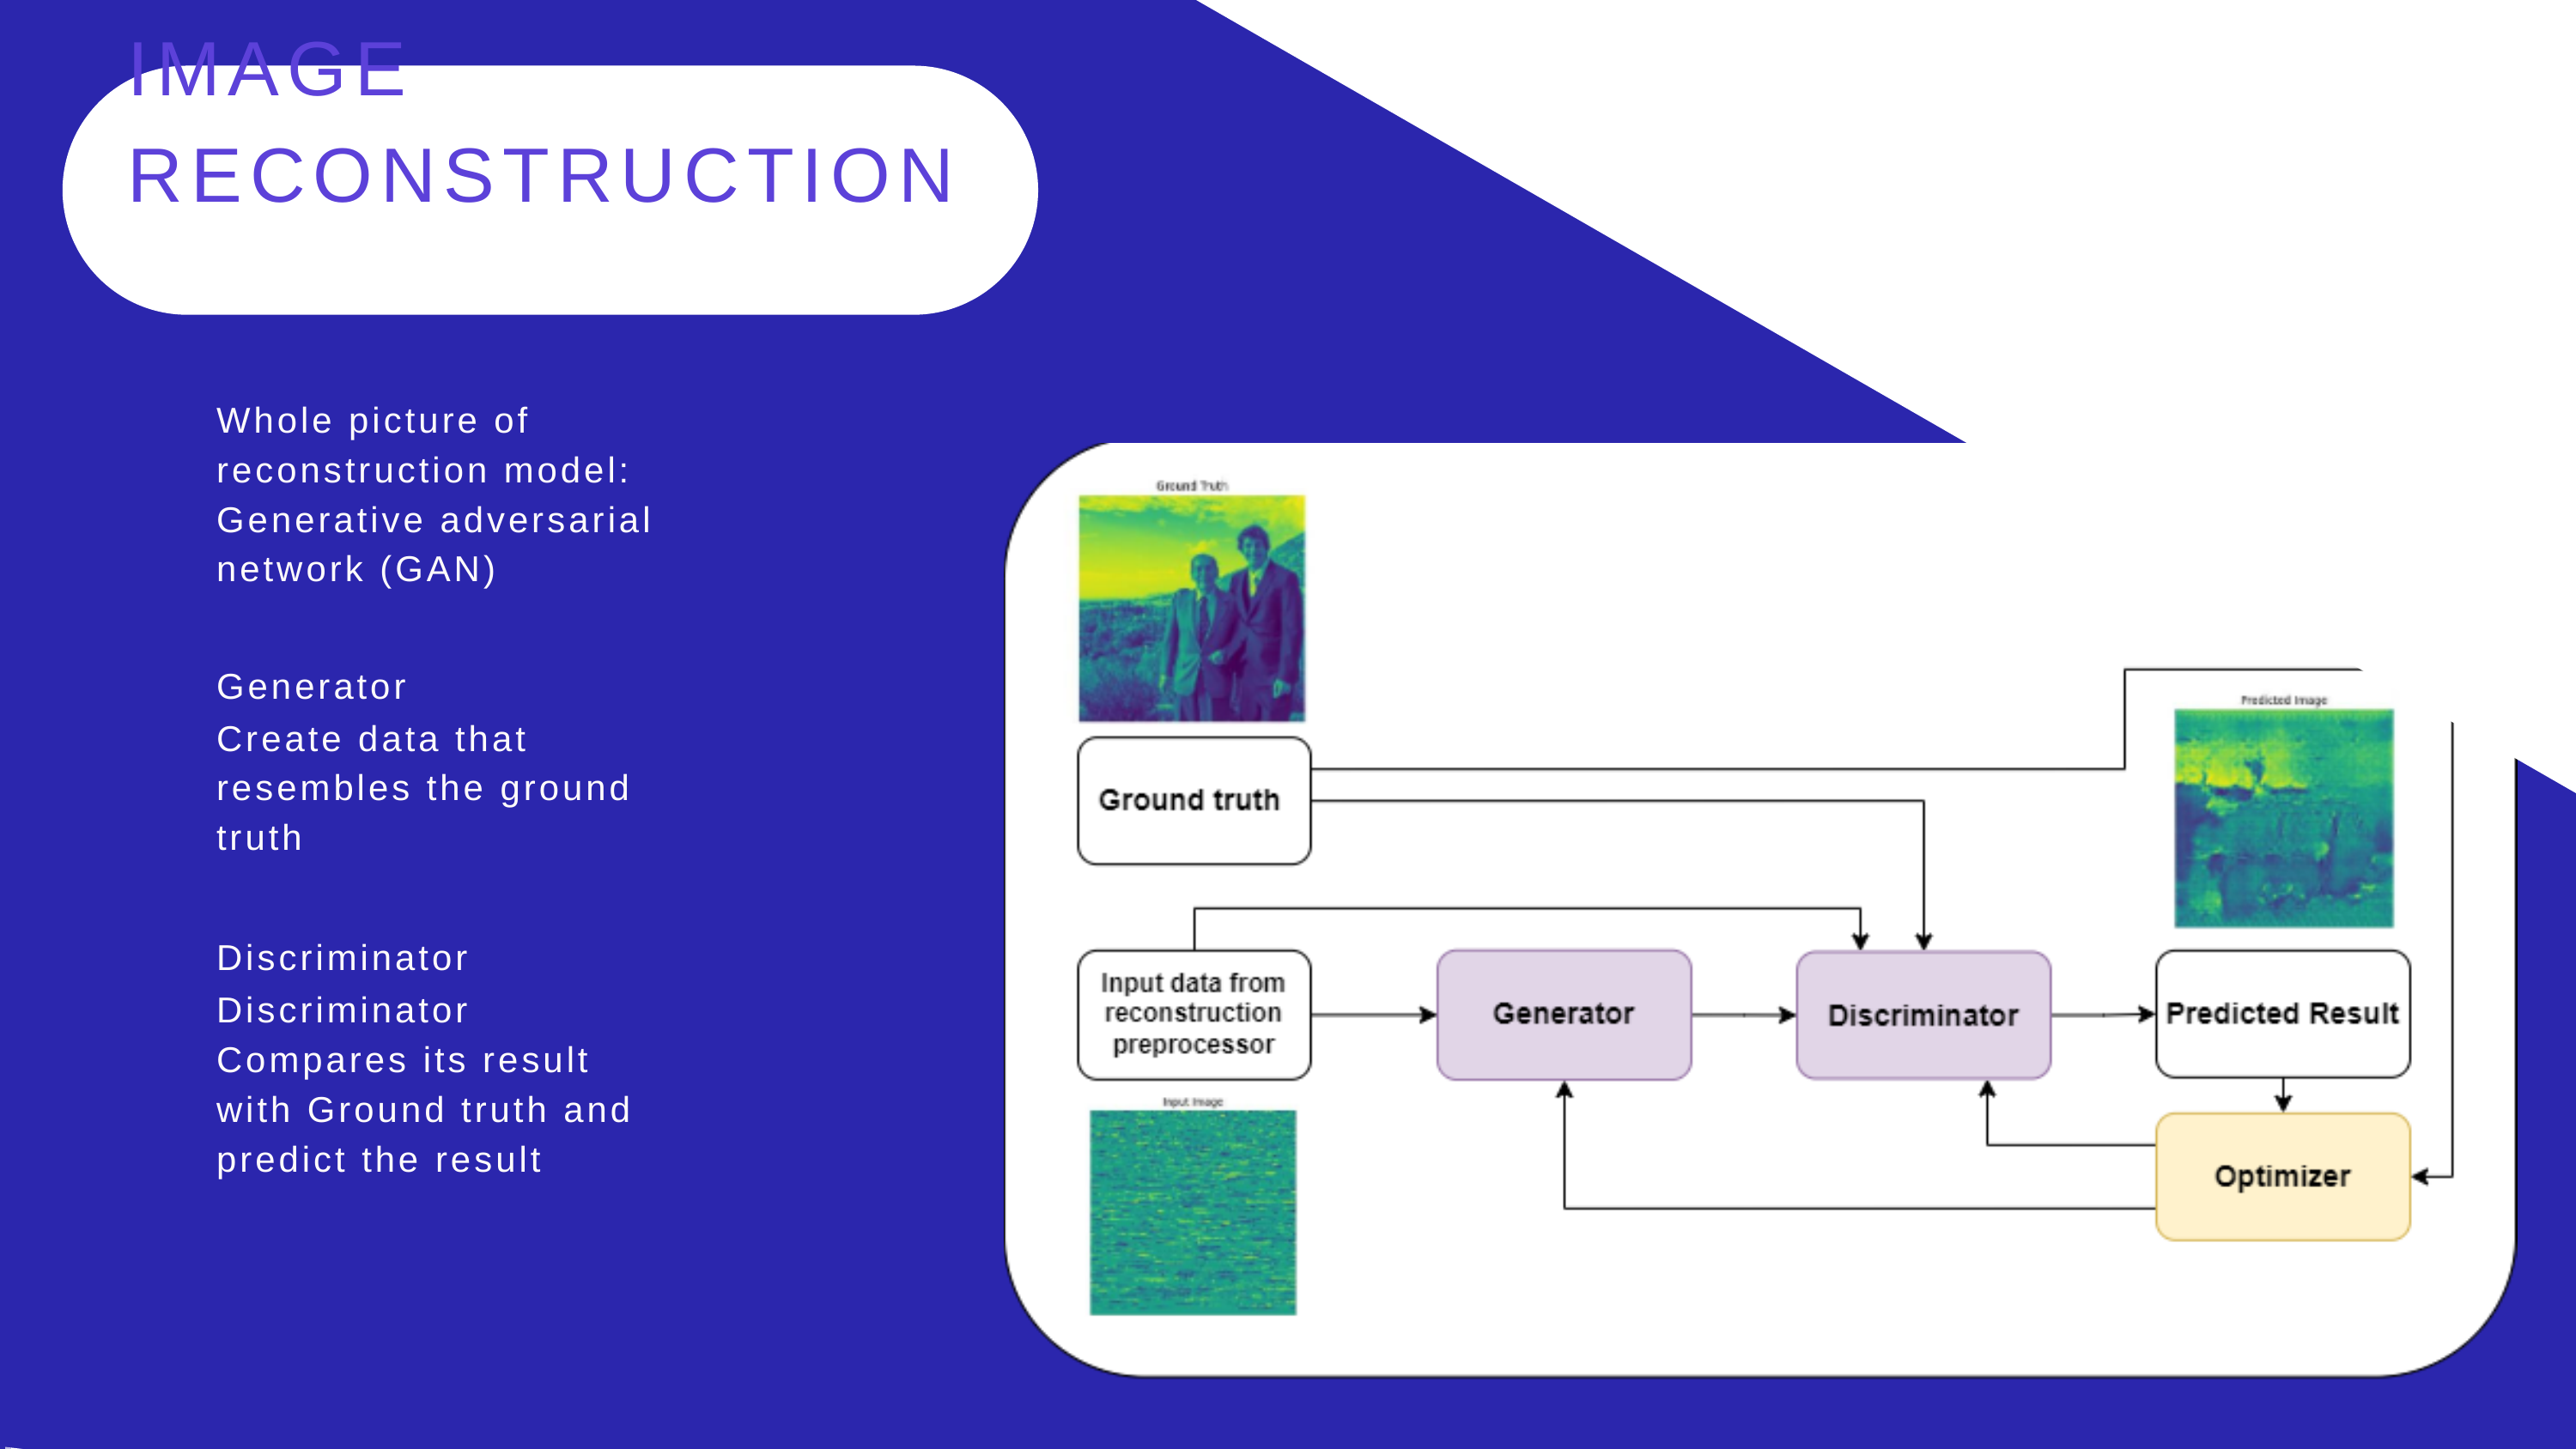

IMAGE
  RECONSTRUCTION
Whole picture of reconstruction model:
Generative adversarial network (GAN)

Generator
Create data that resembles the ground truth
Discriminator
Discriminator Compares its result with Ground truth and predict the result